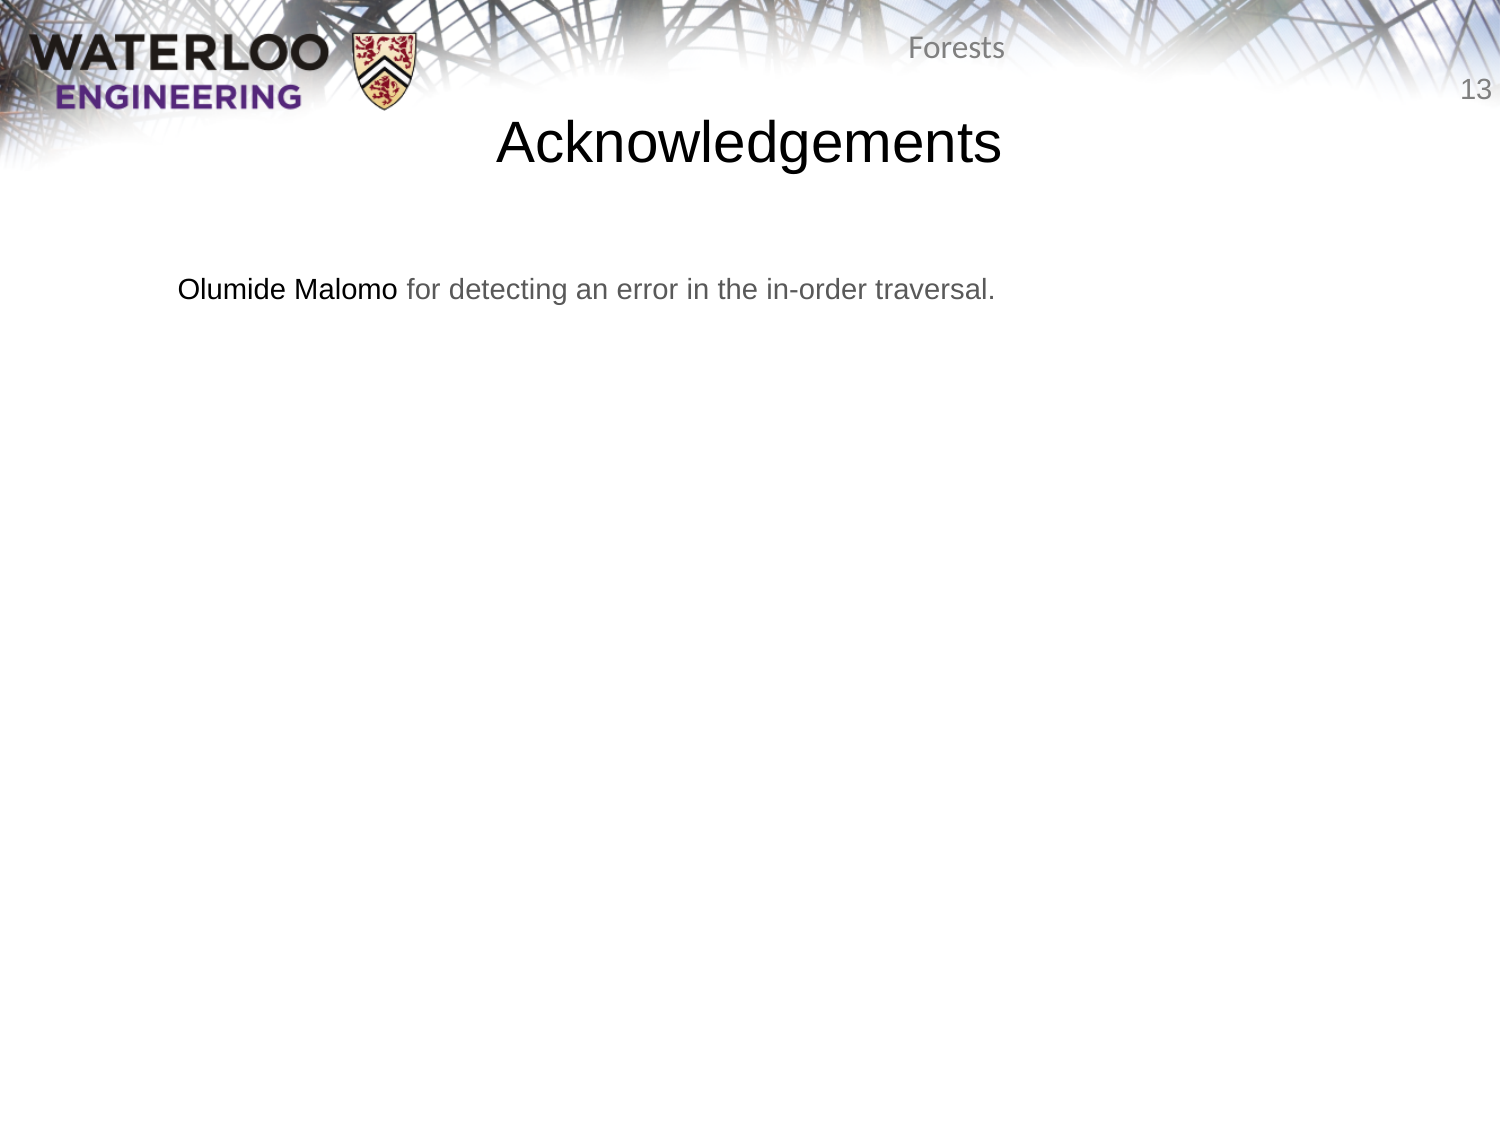

# Acknowledgements
	Olumide Malomo for detecting an error in the in-order traversal.